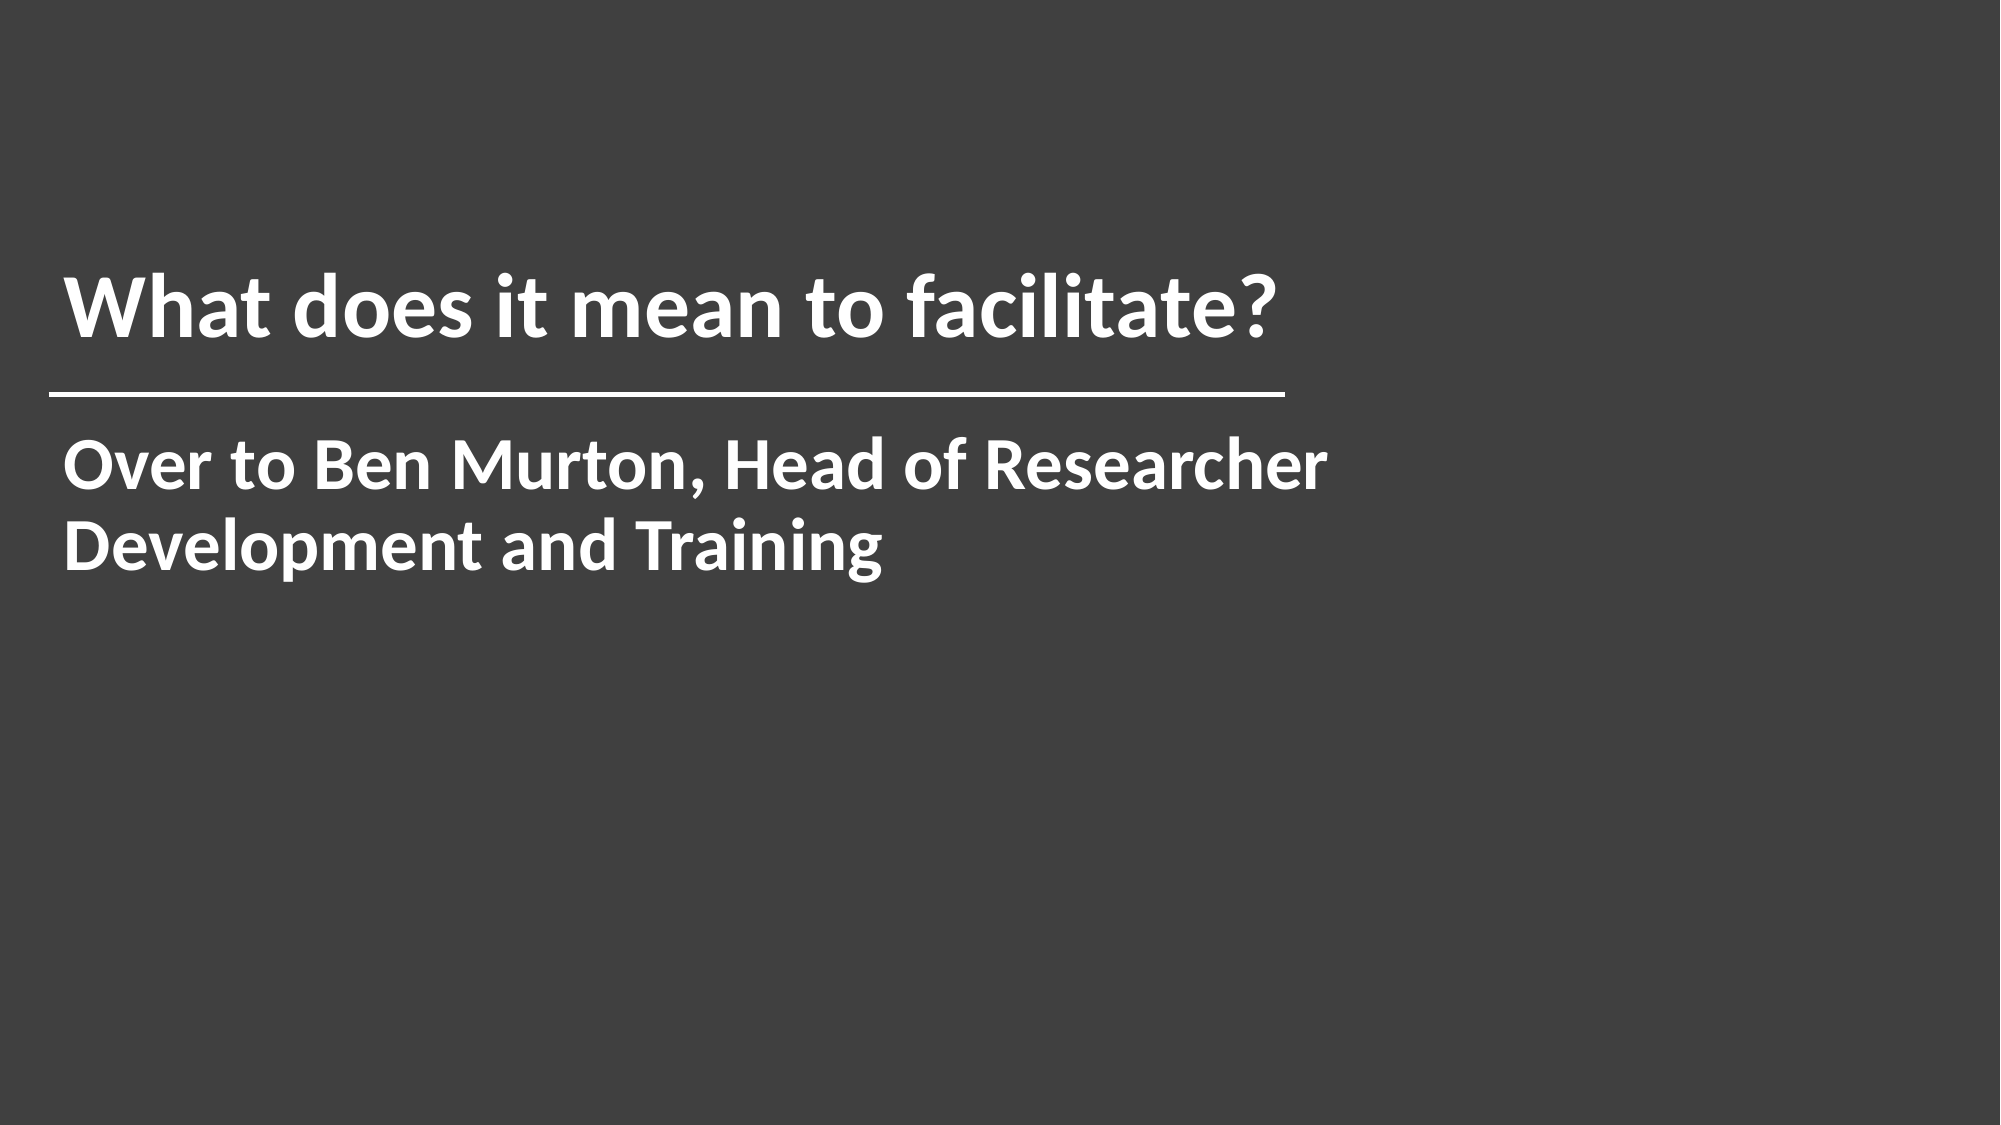

What does it mean to facilitate?
Over to Ben Murton, Head of Researcher Development and Training